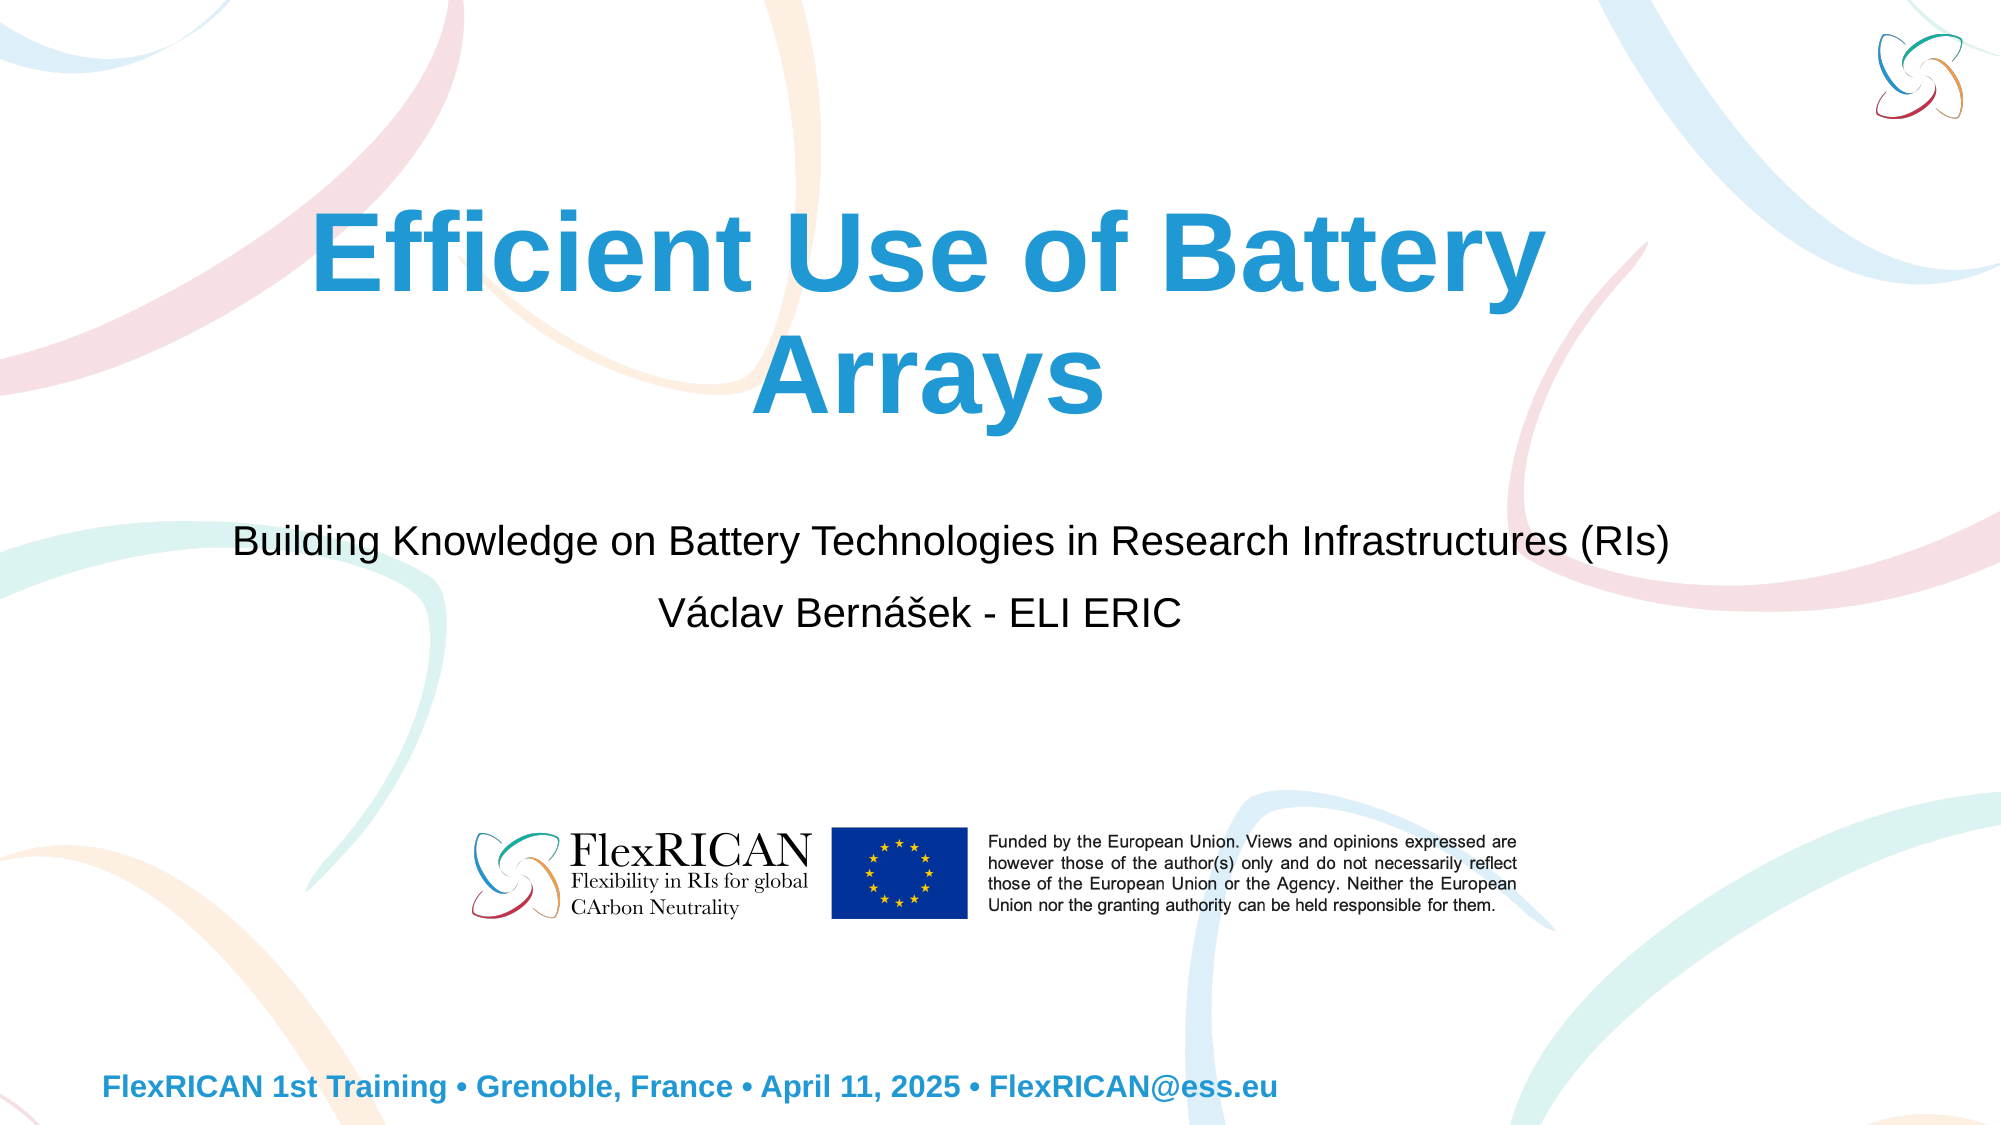

# Efficient Use of Battery Arrays
Building Knowledge on Battery Technologies in Research Infrastructures (RIs)

Václav Bernášek - ELI ERIC
1